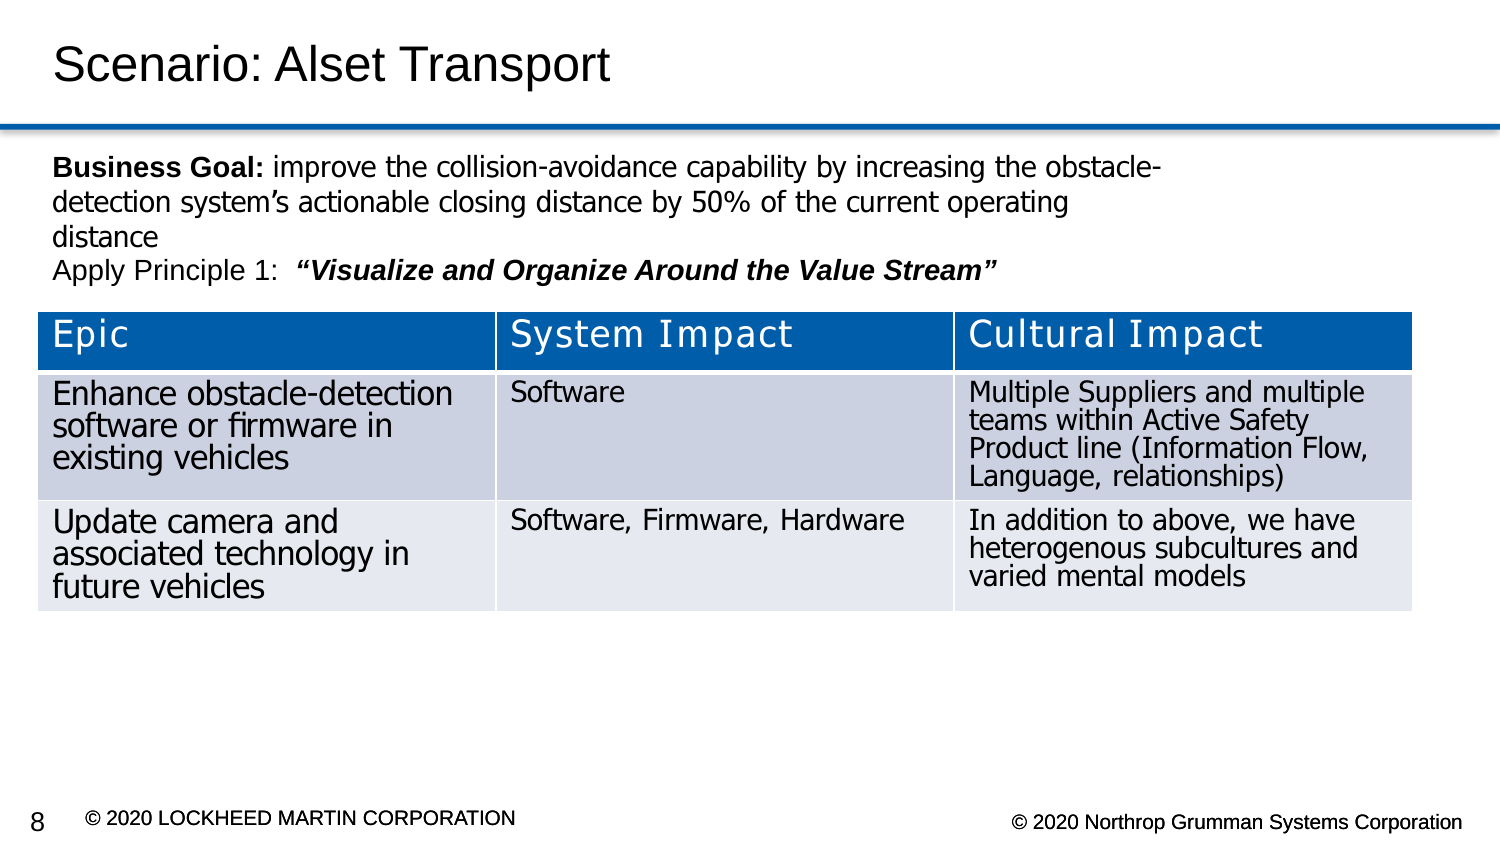

# Scenario: Alset Transport
Business Goal: improve the collision-avoidance capability by increasing the obstacle-detection system’s actionable closing distance by 50% of the current operating distance
Apply Principle 1:  “Visualize and Organize Around the Value Stream”
| Epic | System Impact | Cultural Impact |
| --- | --- | --- |
| Enhance obstacle-detection software or firmware in existing vehicles | Software | Multiple Suppliers and multiple teams within Active Safety Product line (Information Flow, Language, relationships) |
| Update camera and associated technology in future vehicles | Software, Firmware, Hardware | In addition to above, we have heterogenous subcultures and varied mental models |
8